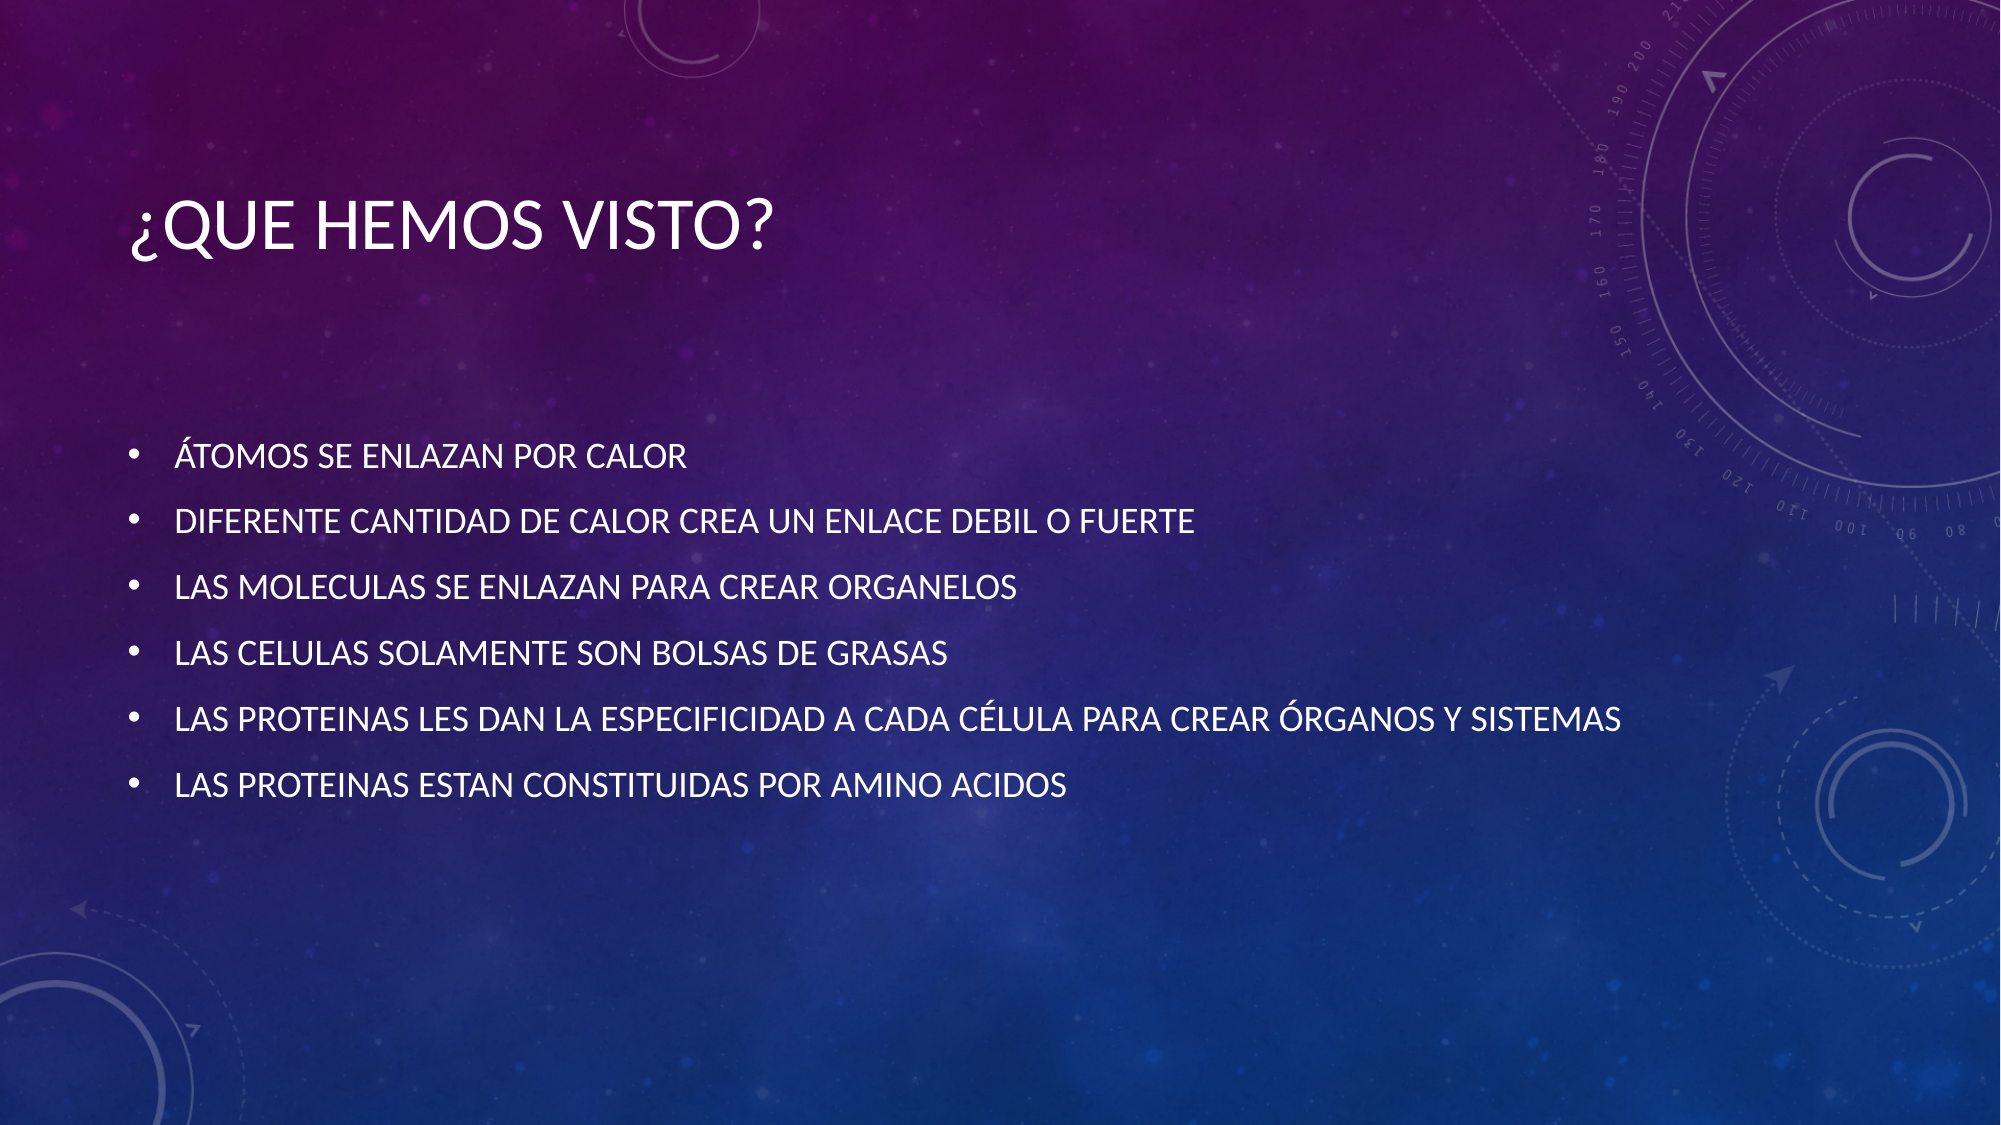

# ¿Que hemos visto?
ÁTOMOS SE ENLAZAN POR CALOR
DIFERENTE CANTIDAD DE CALOR CREA UN ENLACE DEBIL O FUERTE
LAS MOLECULAS SE ENLAZAN PARA CREAR ORGANELOS
LAS CELULAS SOLAMENTE SON BOLSAS DE GRASAS
LAS PROTEINAS LES DAN LA ESPECIFICIDAD A CADA CÉLULA PARA CREAR ÓRGANOS Y SISTEMAS
LAS PROTEINAS ESTAN CONSTITUIDAS POR AMINO ACIDOS